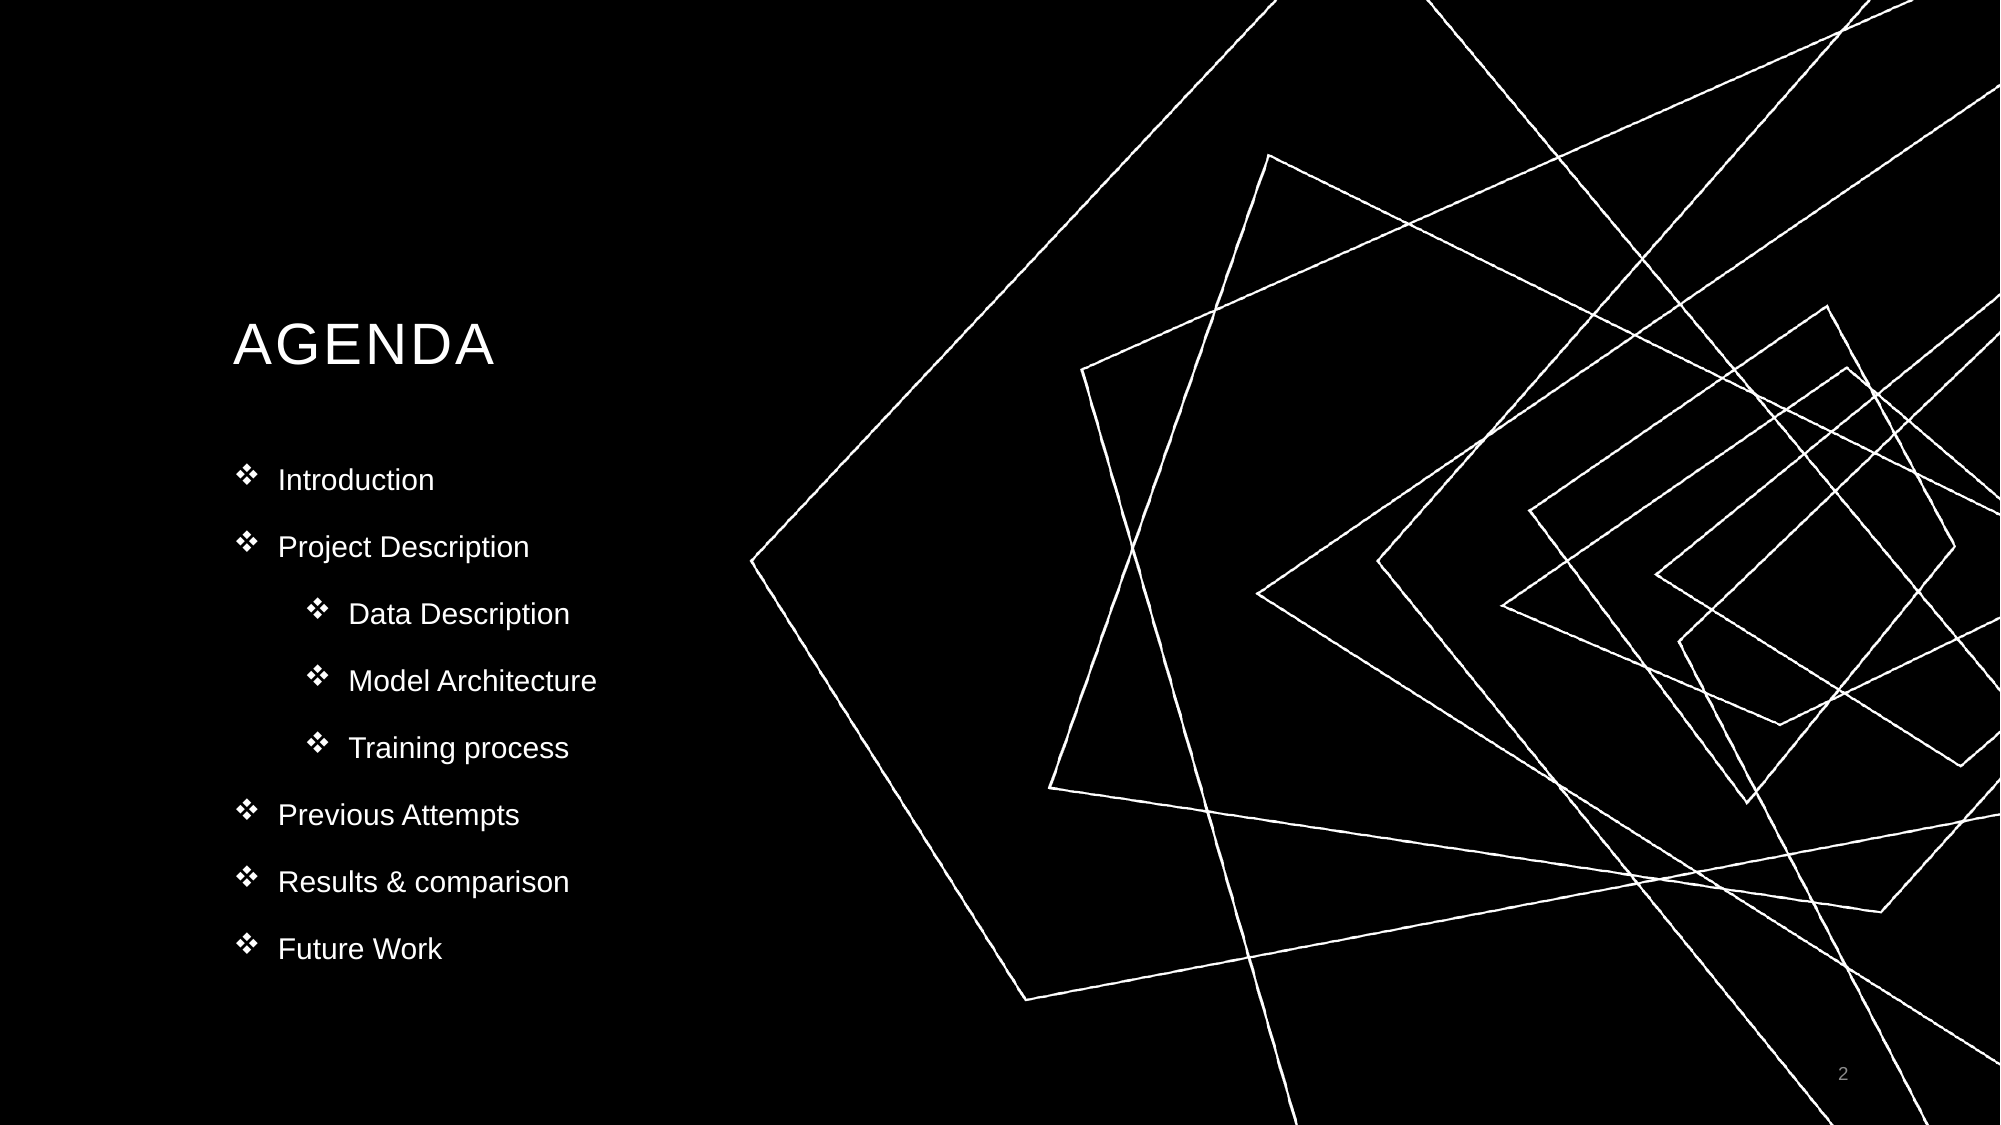

# AGENDA
Introduction
Project Description
Data Description
Model Architecture
Training process
Previous Attempts
Results & comparison
Future Work
2